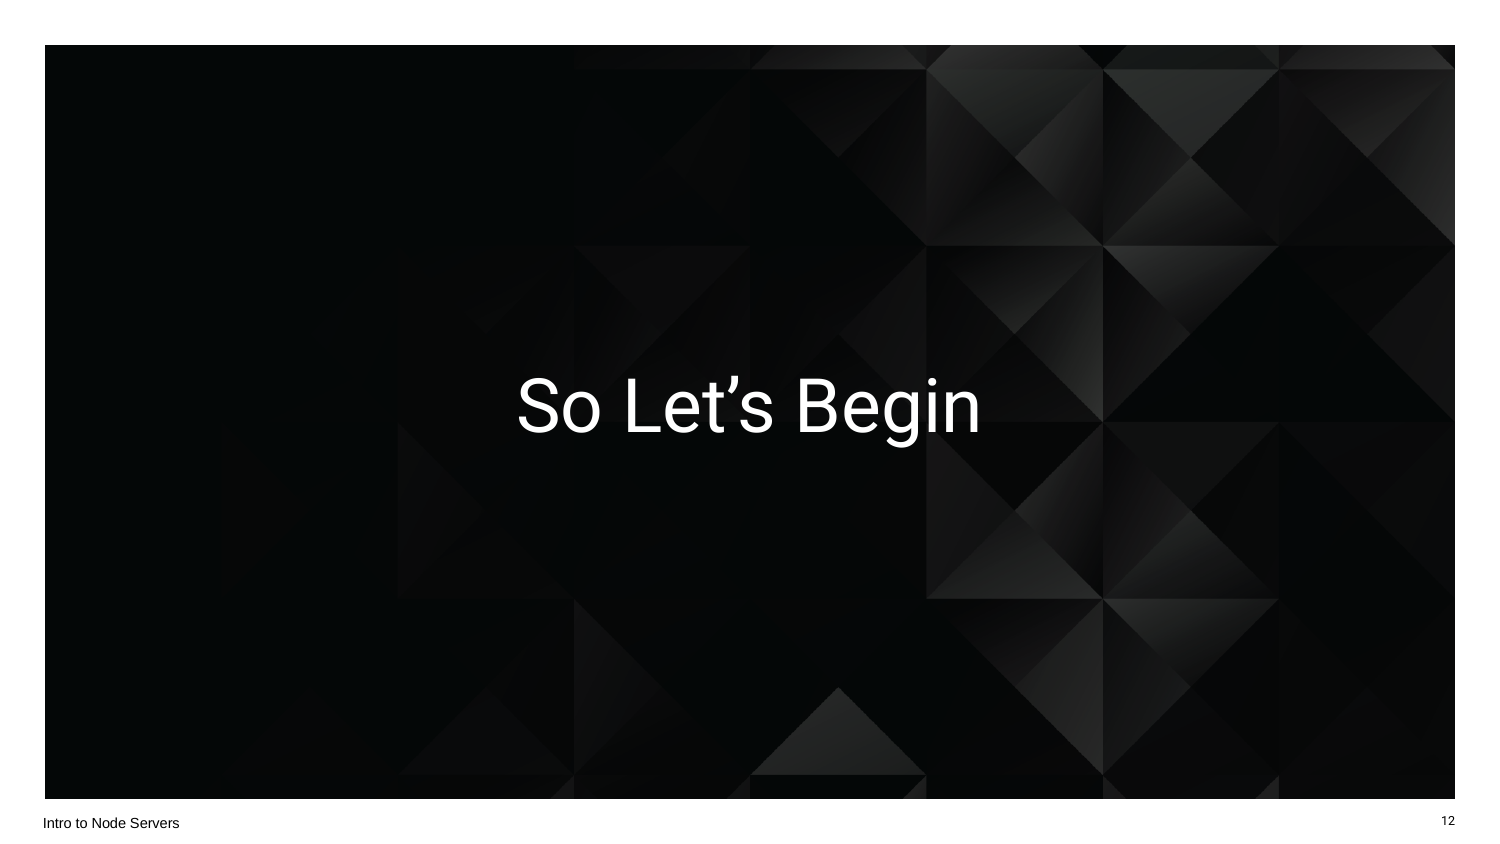

# So Let’s Begin
Intro to Node Servers